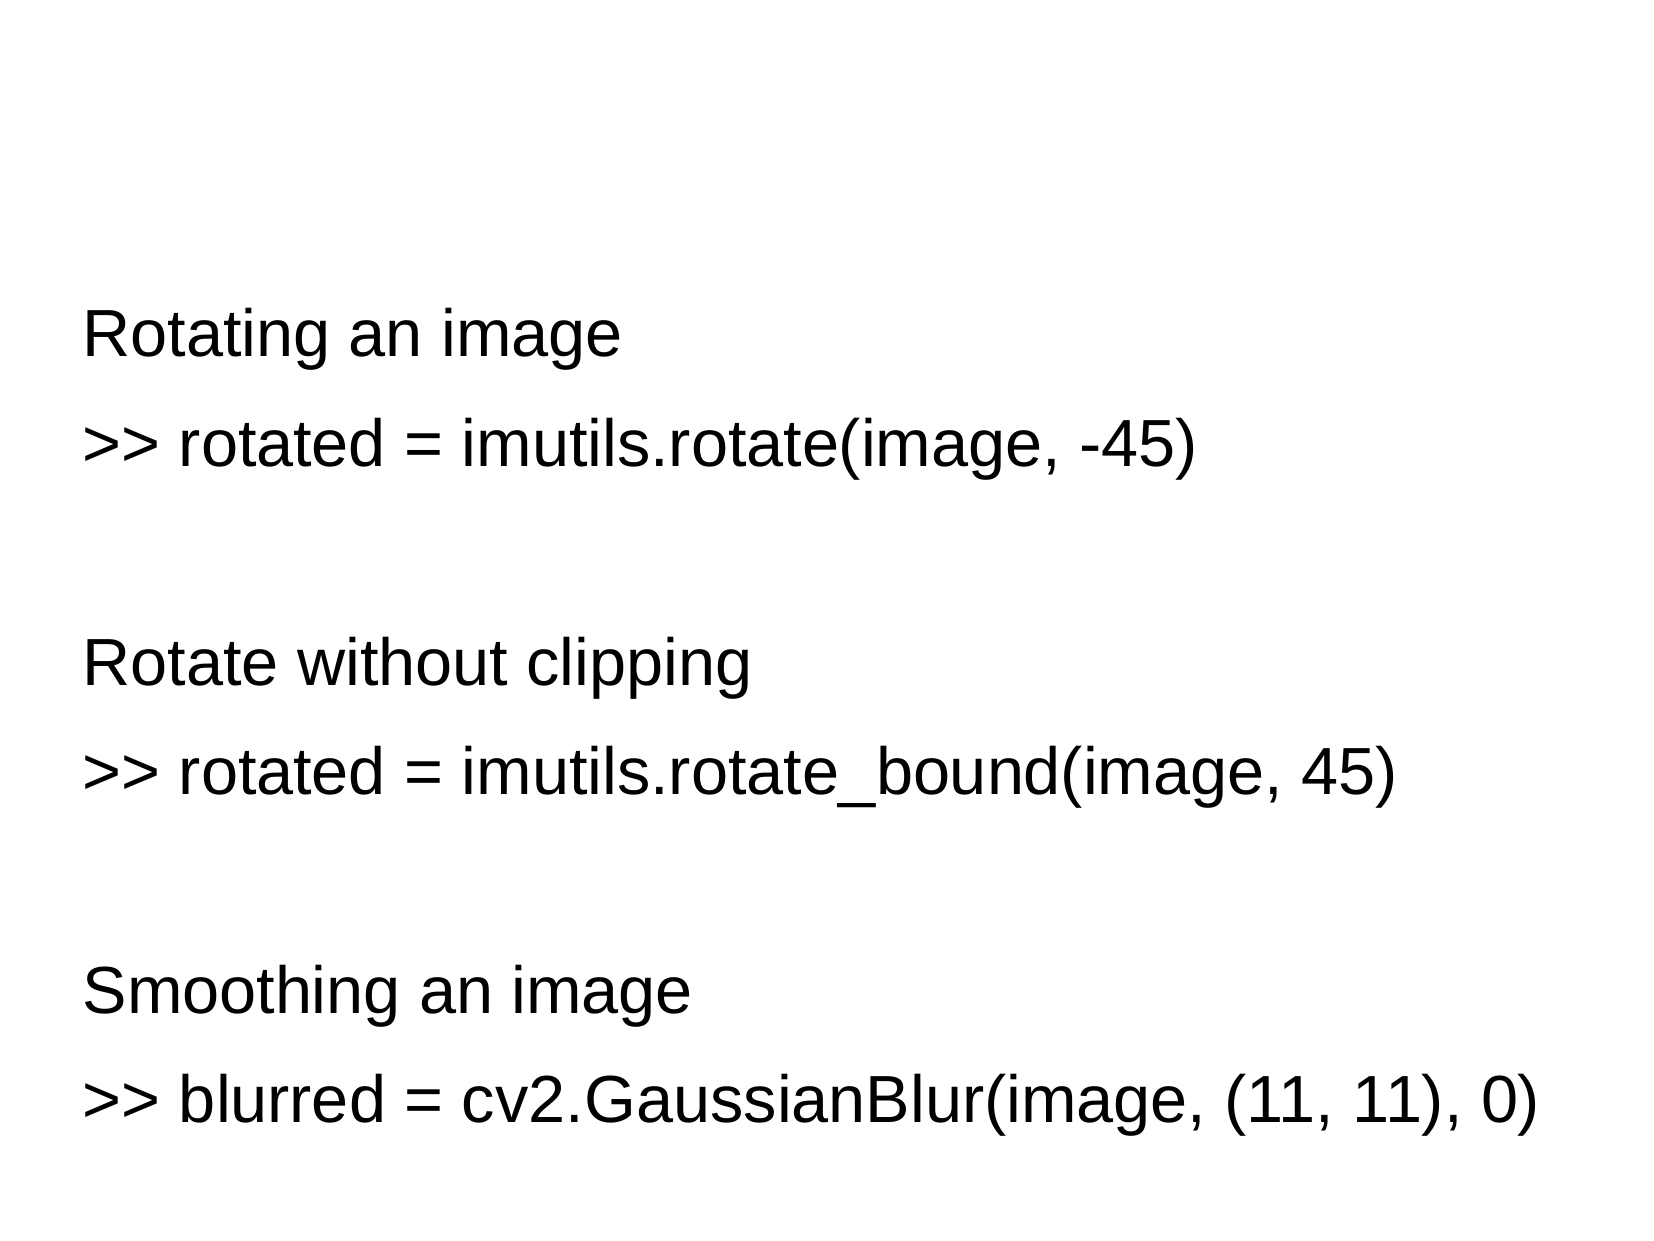

Rotating an image
>> rotated = imutils.rotate(image, -45)

Rotate without clipping
>> rotated = imutils.rotate_bound(image, 45)

Smoothing an image
>> blurred = cv2.GaussianBlur(image, (11, 11), 0)